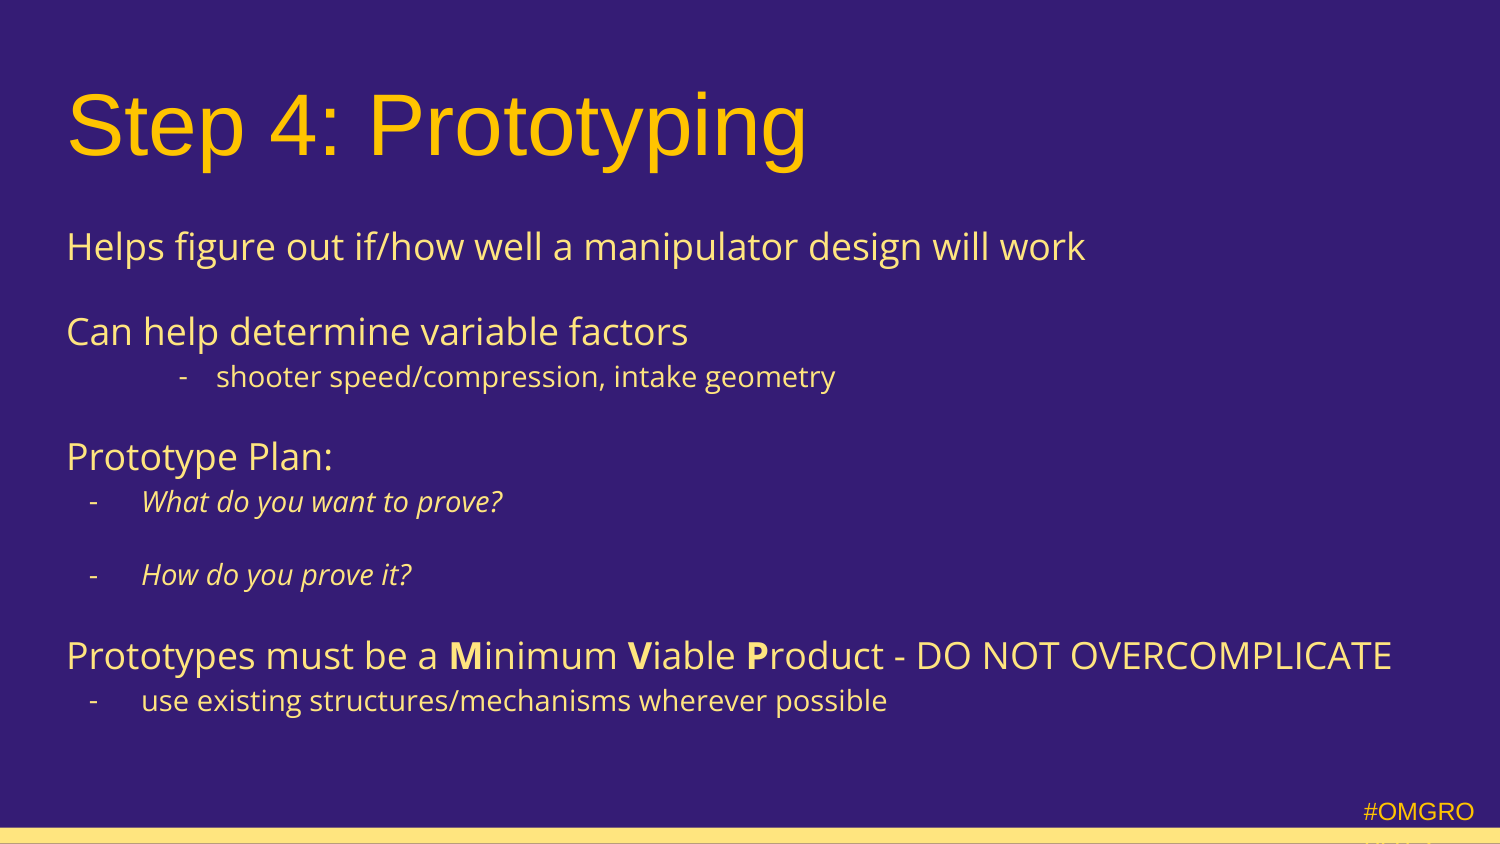

# Step 4: Prototyping
Helps figure out if/how well a manipulator design will work
Can help determine variable factors
shooter speed/compression, intake geometry
Prototype Plan:
What do you want to prove?
How do you prove it?
Prototypes must be a Minimum Viable Product - DO NOT OVERCOMPLICATE
use existing structures/mechanisms wherever possible